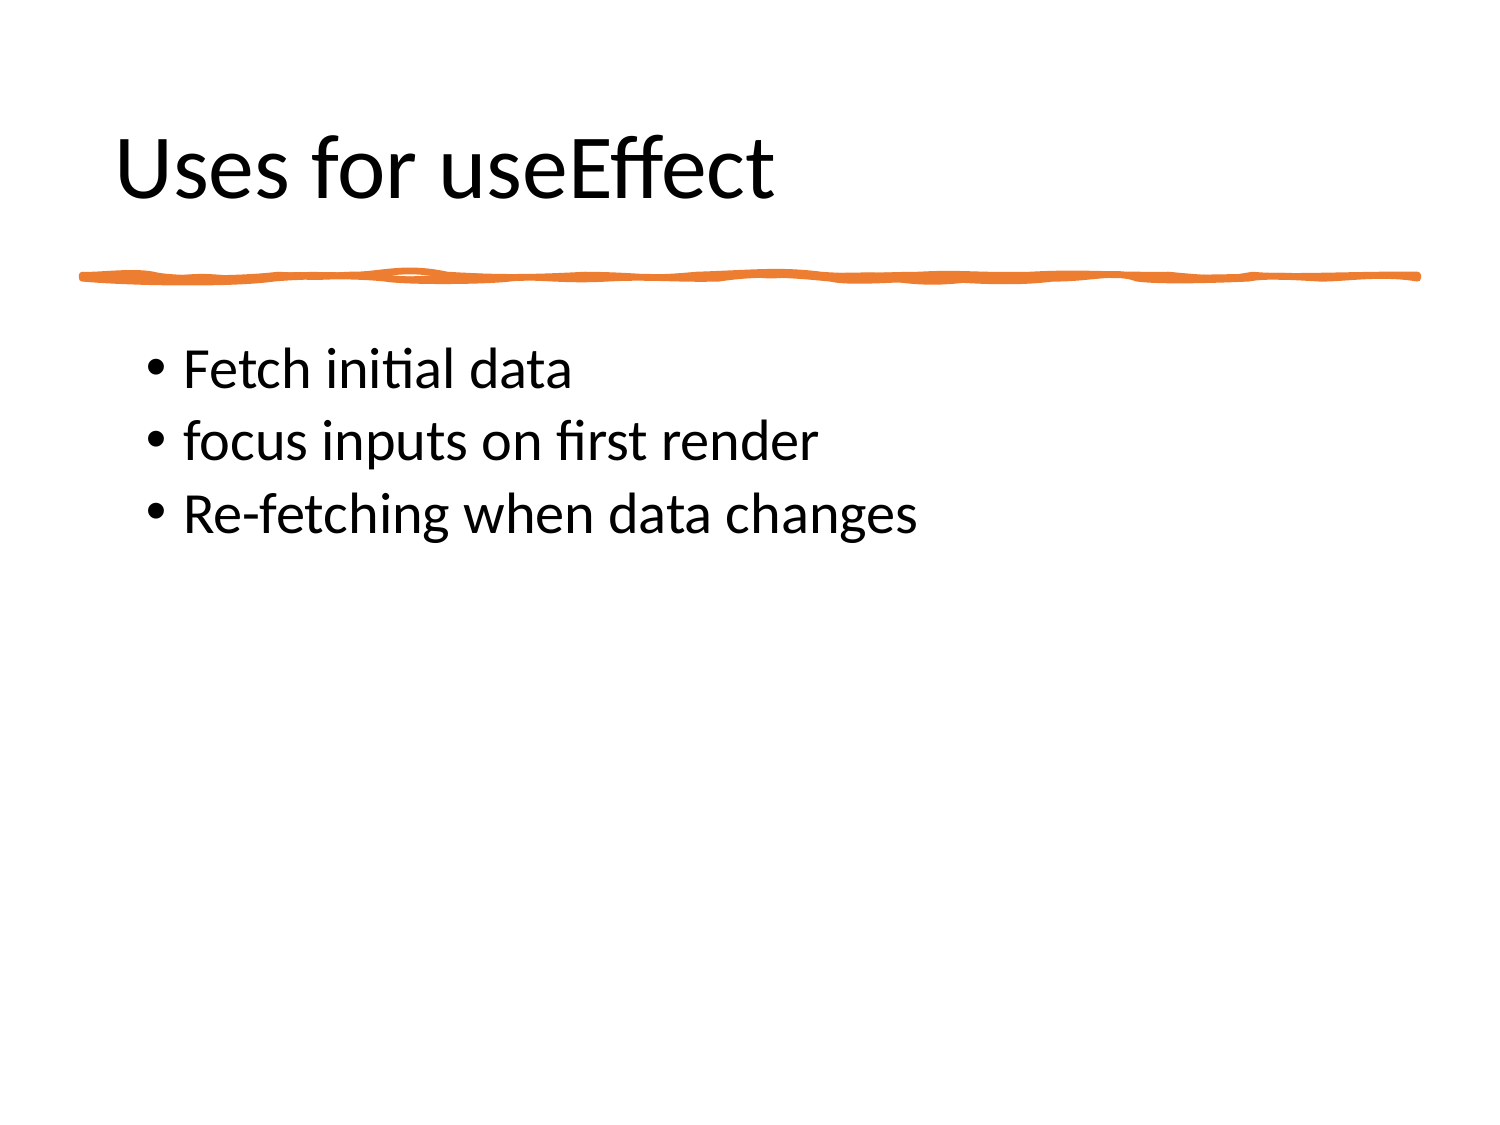

# Uses for useEffect
Fetch initial data
focus inputs on first render
Re-fetching when data changes